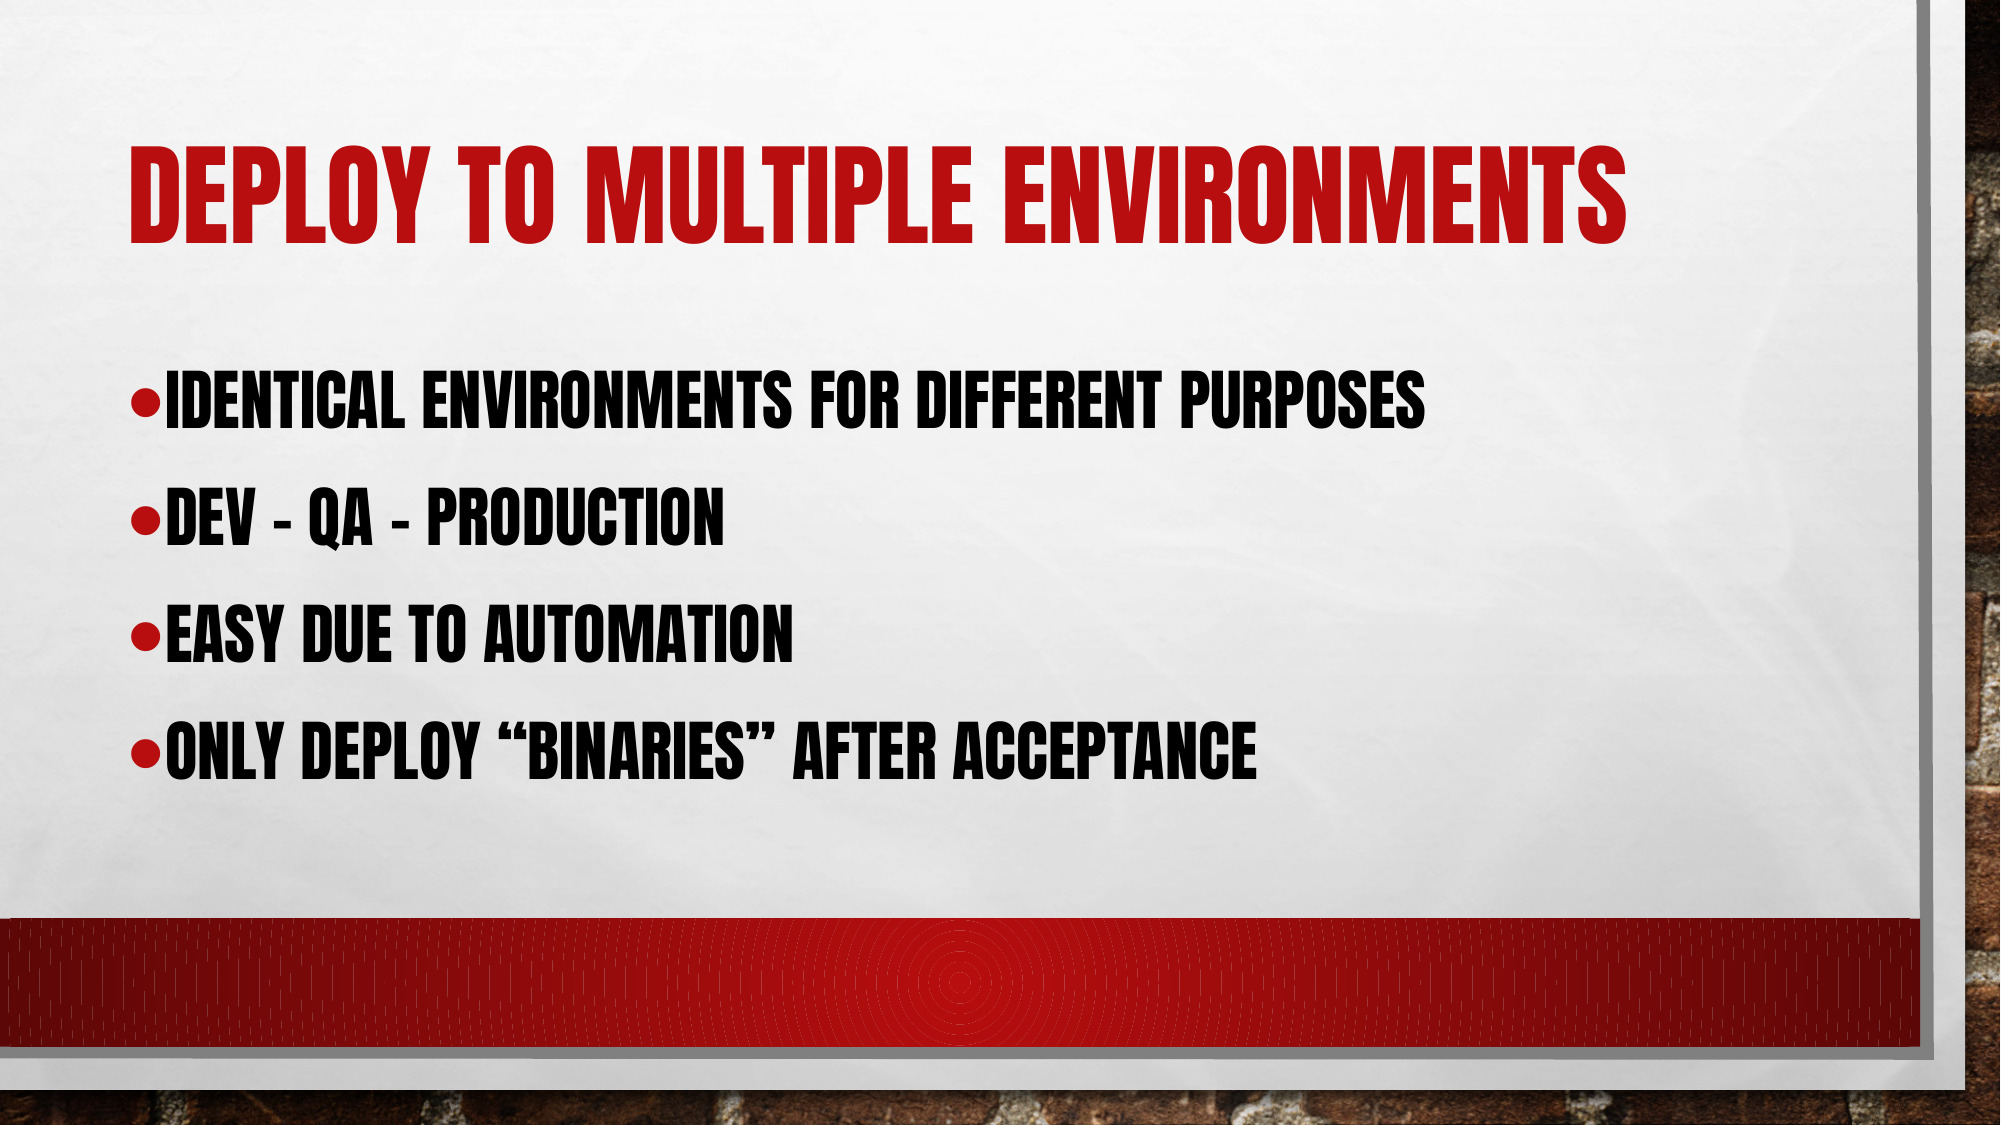

# Deploy to multiple environments
identical environments for different purposes
Dev – QA – Production
Easy due to Automation
Only deploy “binaries” after acceptance